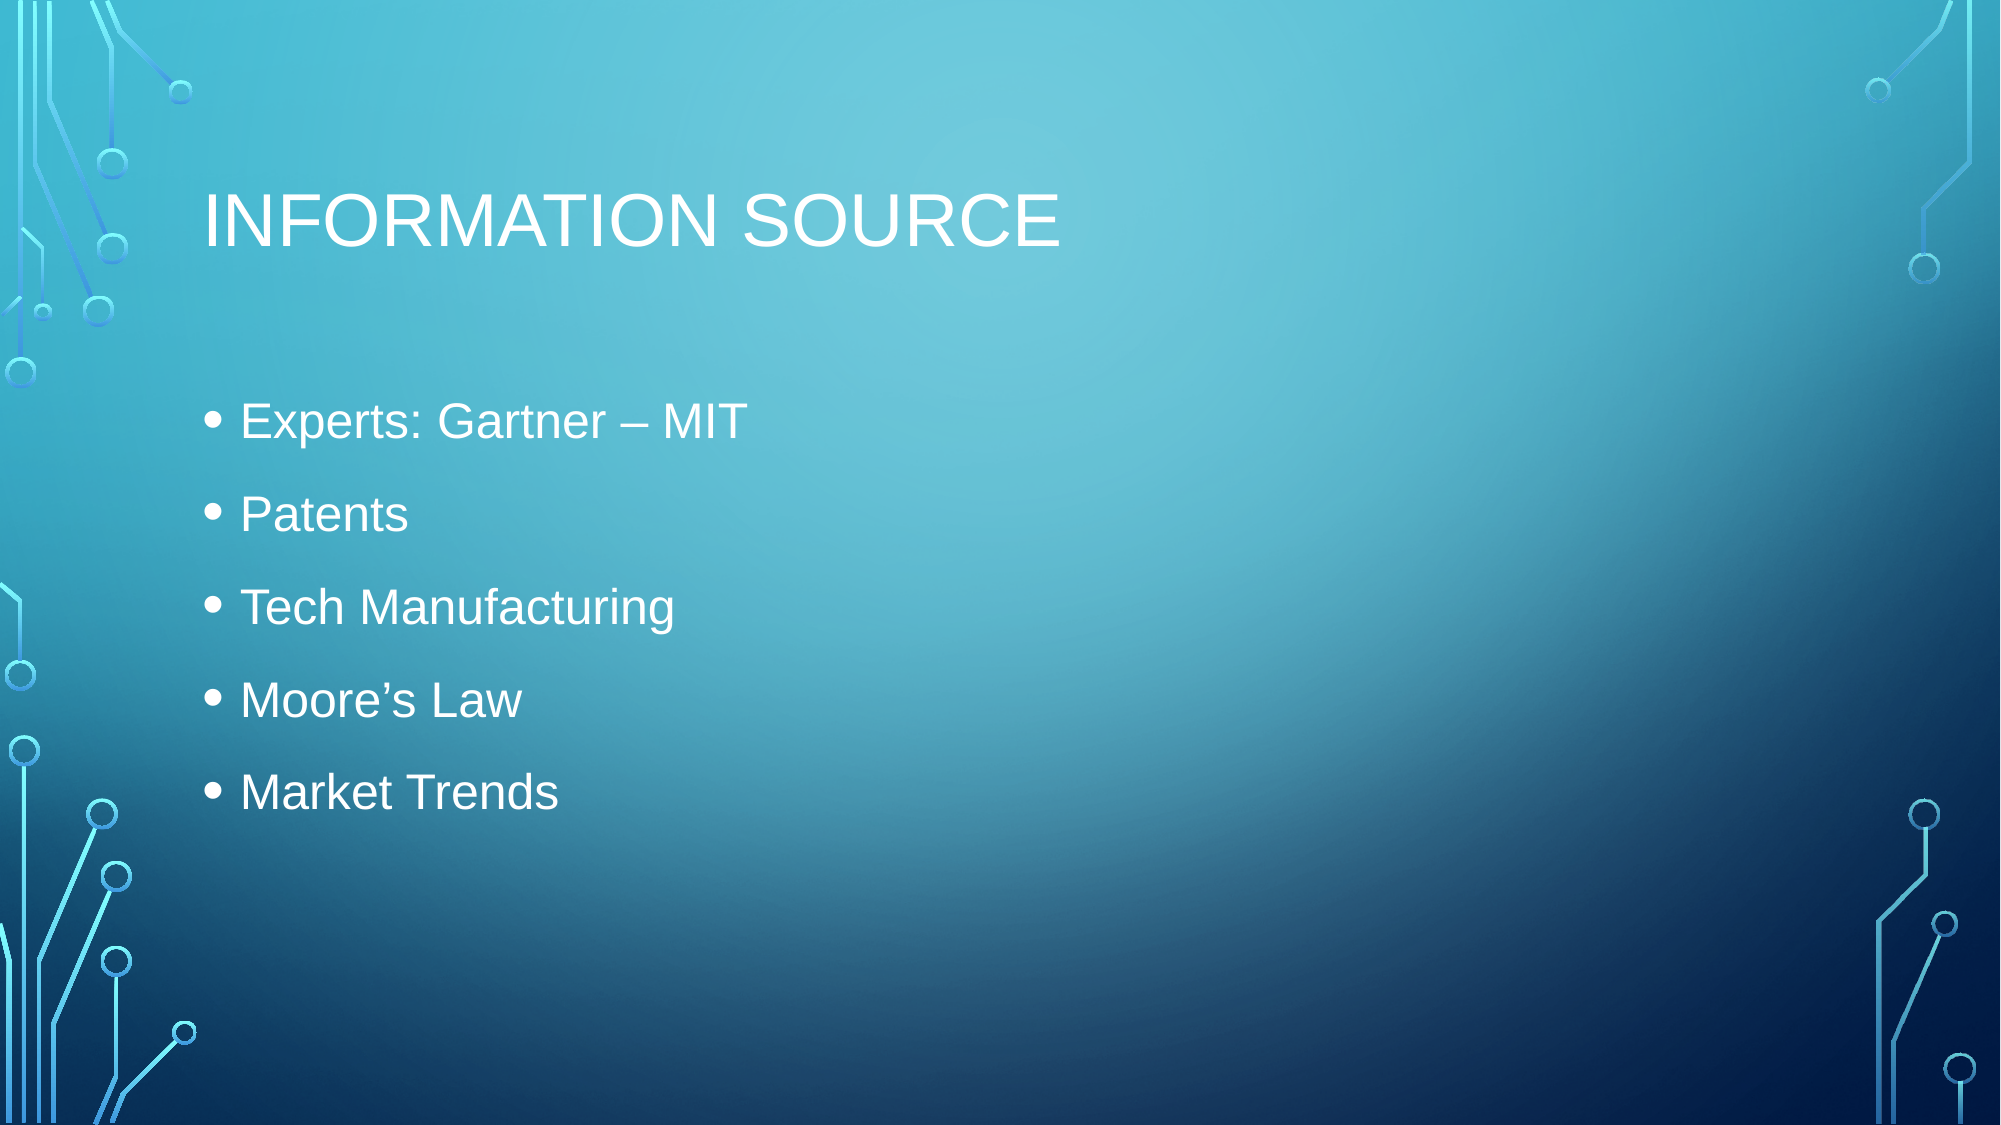

# Information Source
Experts: Gartner – MIT
Patents
Tech Manufacturing
Moore’s Law
Market Trends